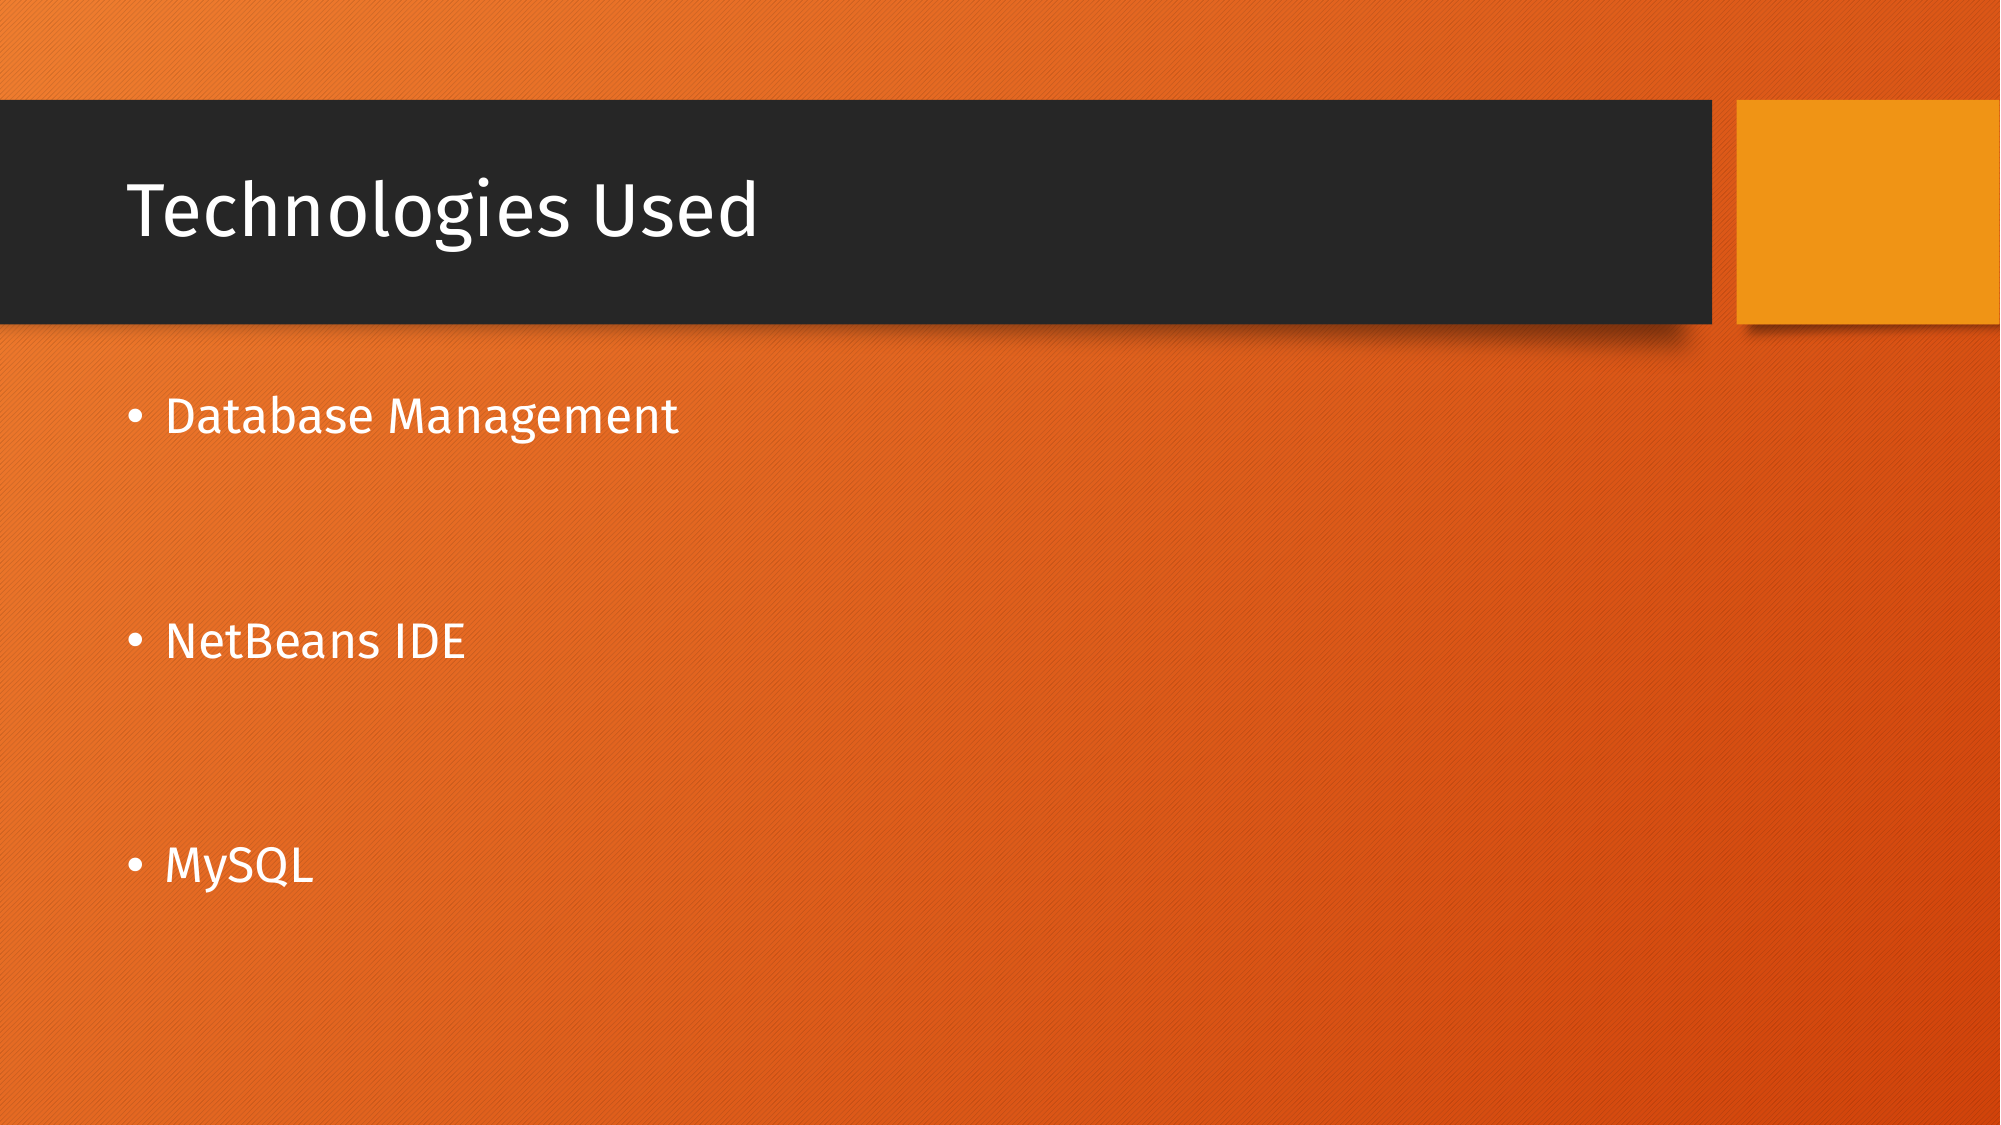

# Technologies Used
Database Management

NetBeans IDE

MySQL